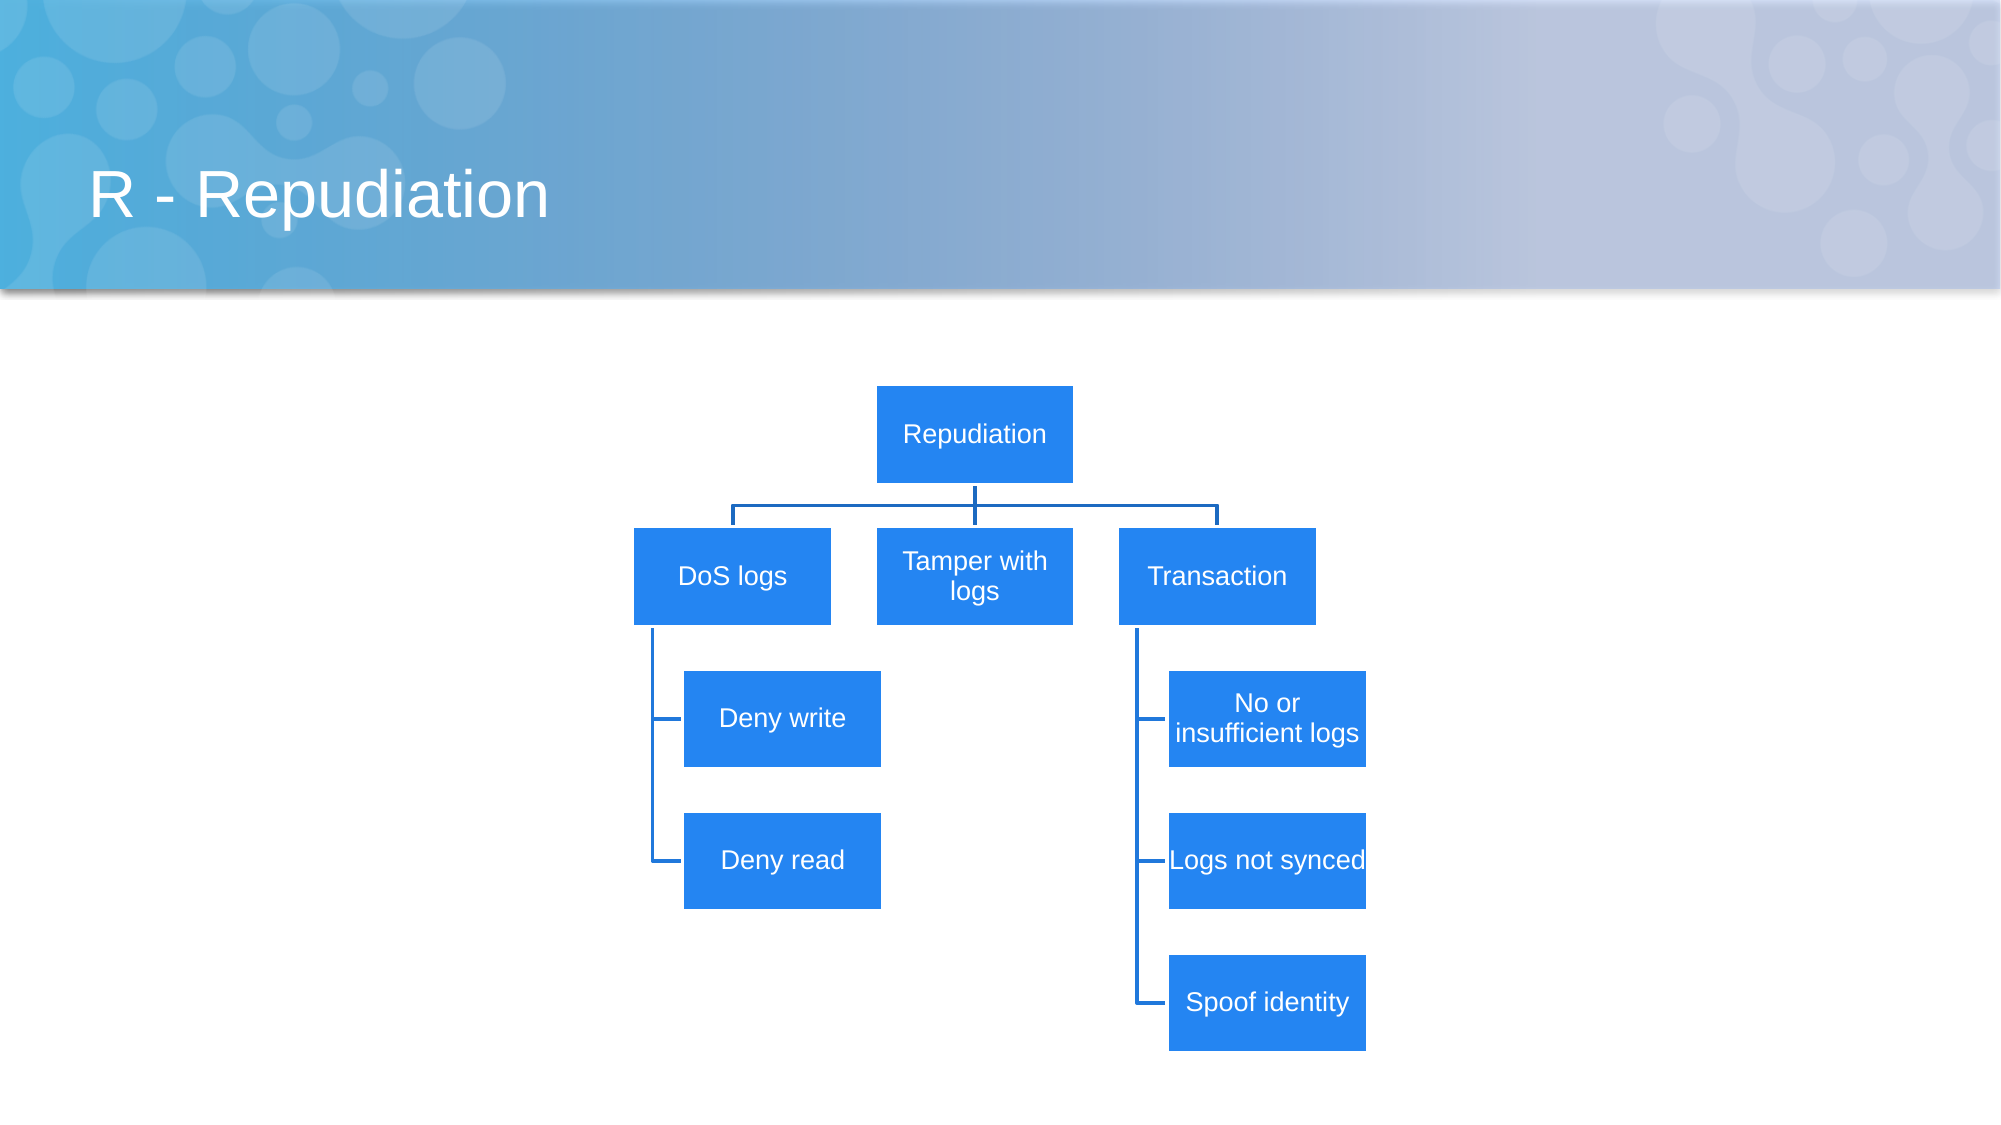

# R - Repudiation
Repudiation
DoS logs
Deny write
Deny read
Tamper with logs
Transaction
No or insufficient logs
Logs not synced
Spoof identity